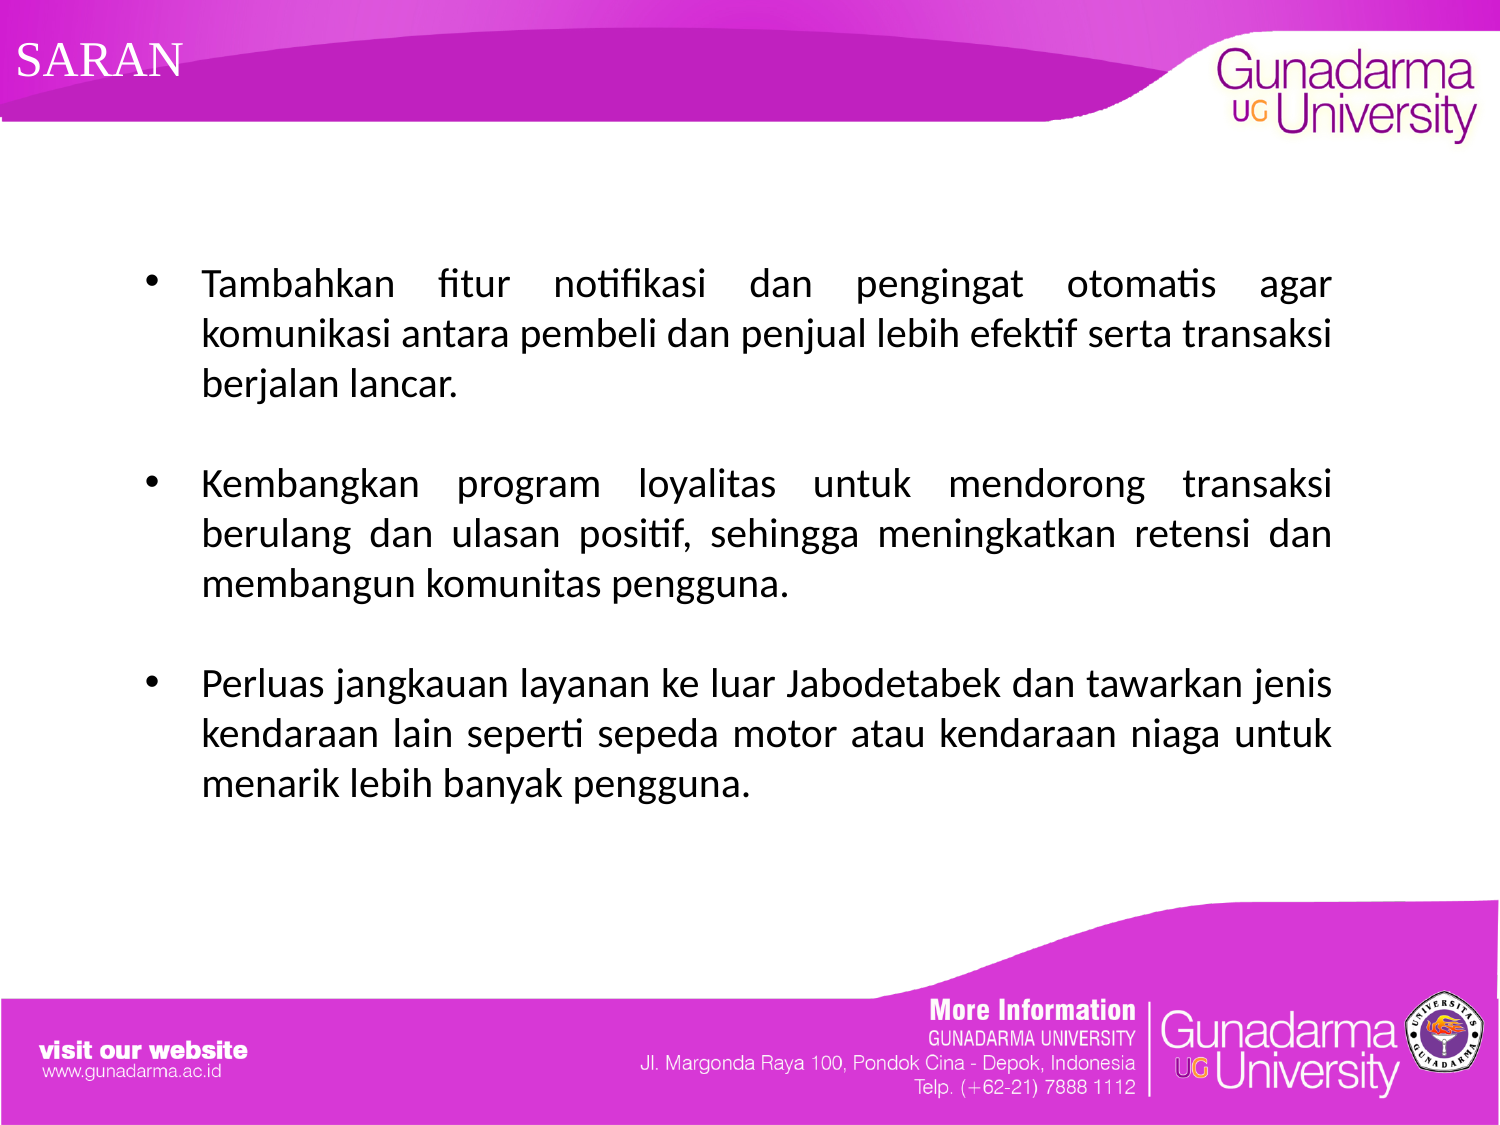

# SARAN
Tambahkan fitur notifikasi dan pengingat otomatis agar komunikasi antara pembeli dan penjual lebih efektif serta transaksi berjalan lancar.

Kembangkan program loyalitas untuk mendorong transaksi berulang dan ulasan positif, sehingga meningkatkan retensi dan membangun komunitas pengguna.

Perluas jangkauan layanan ke luar Jabodetabek dan tawarkan jenis kendaraan lain seperti sepeda motor atau kendaraan niaga untuk menarik lebih banyak pengguna.